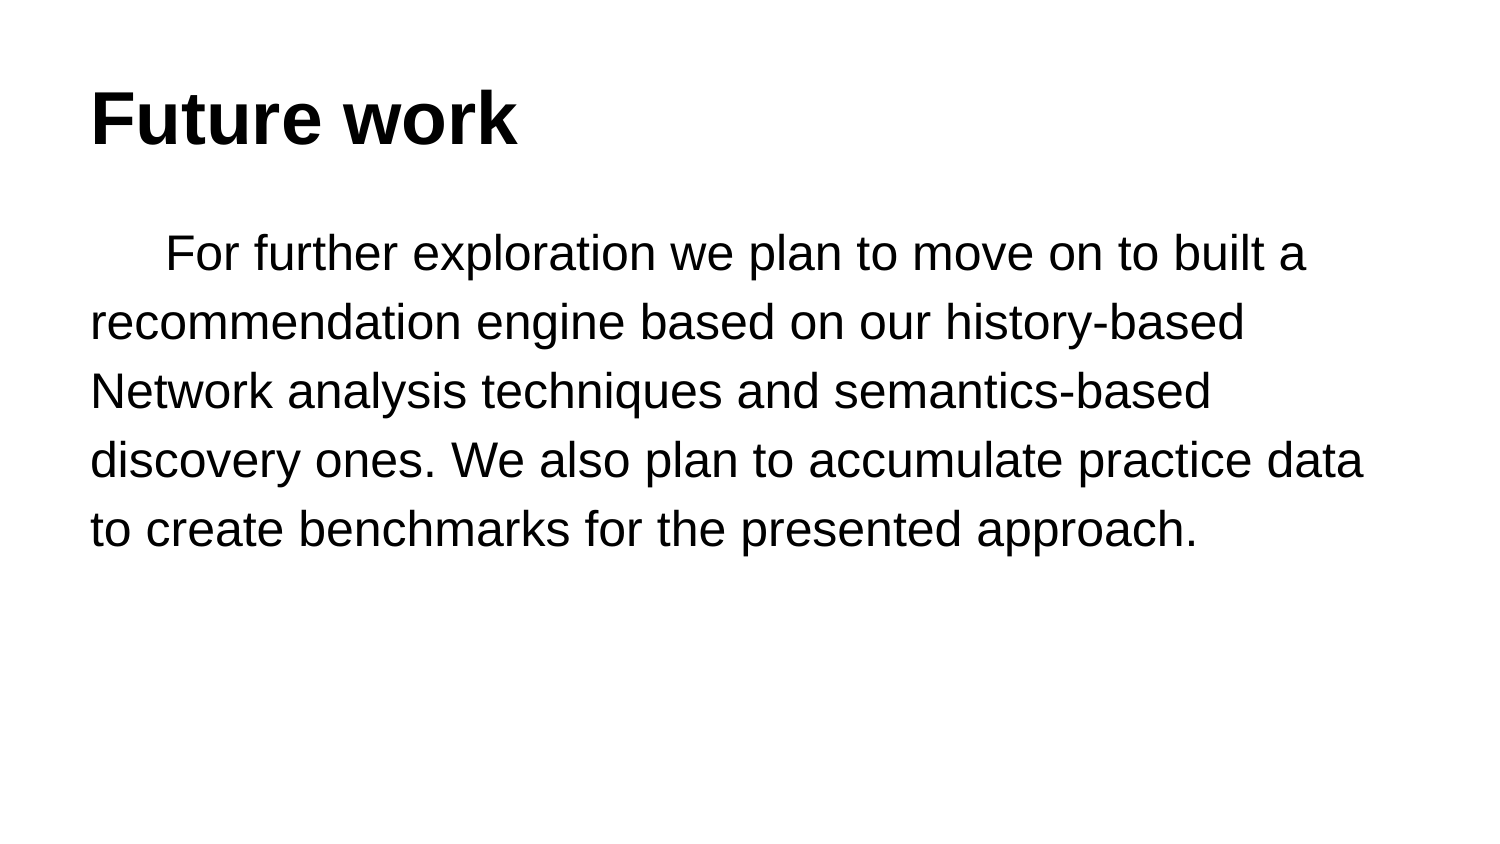

# Future work
For further exploration we plan to move on to built a recommendation engine based on our history-based Network analysis techniques and semantics-based discovery ones. We also plan to accumulate practice data to create benchmarks for the presented approach.